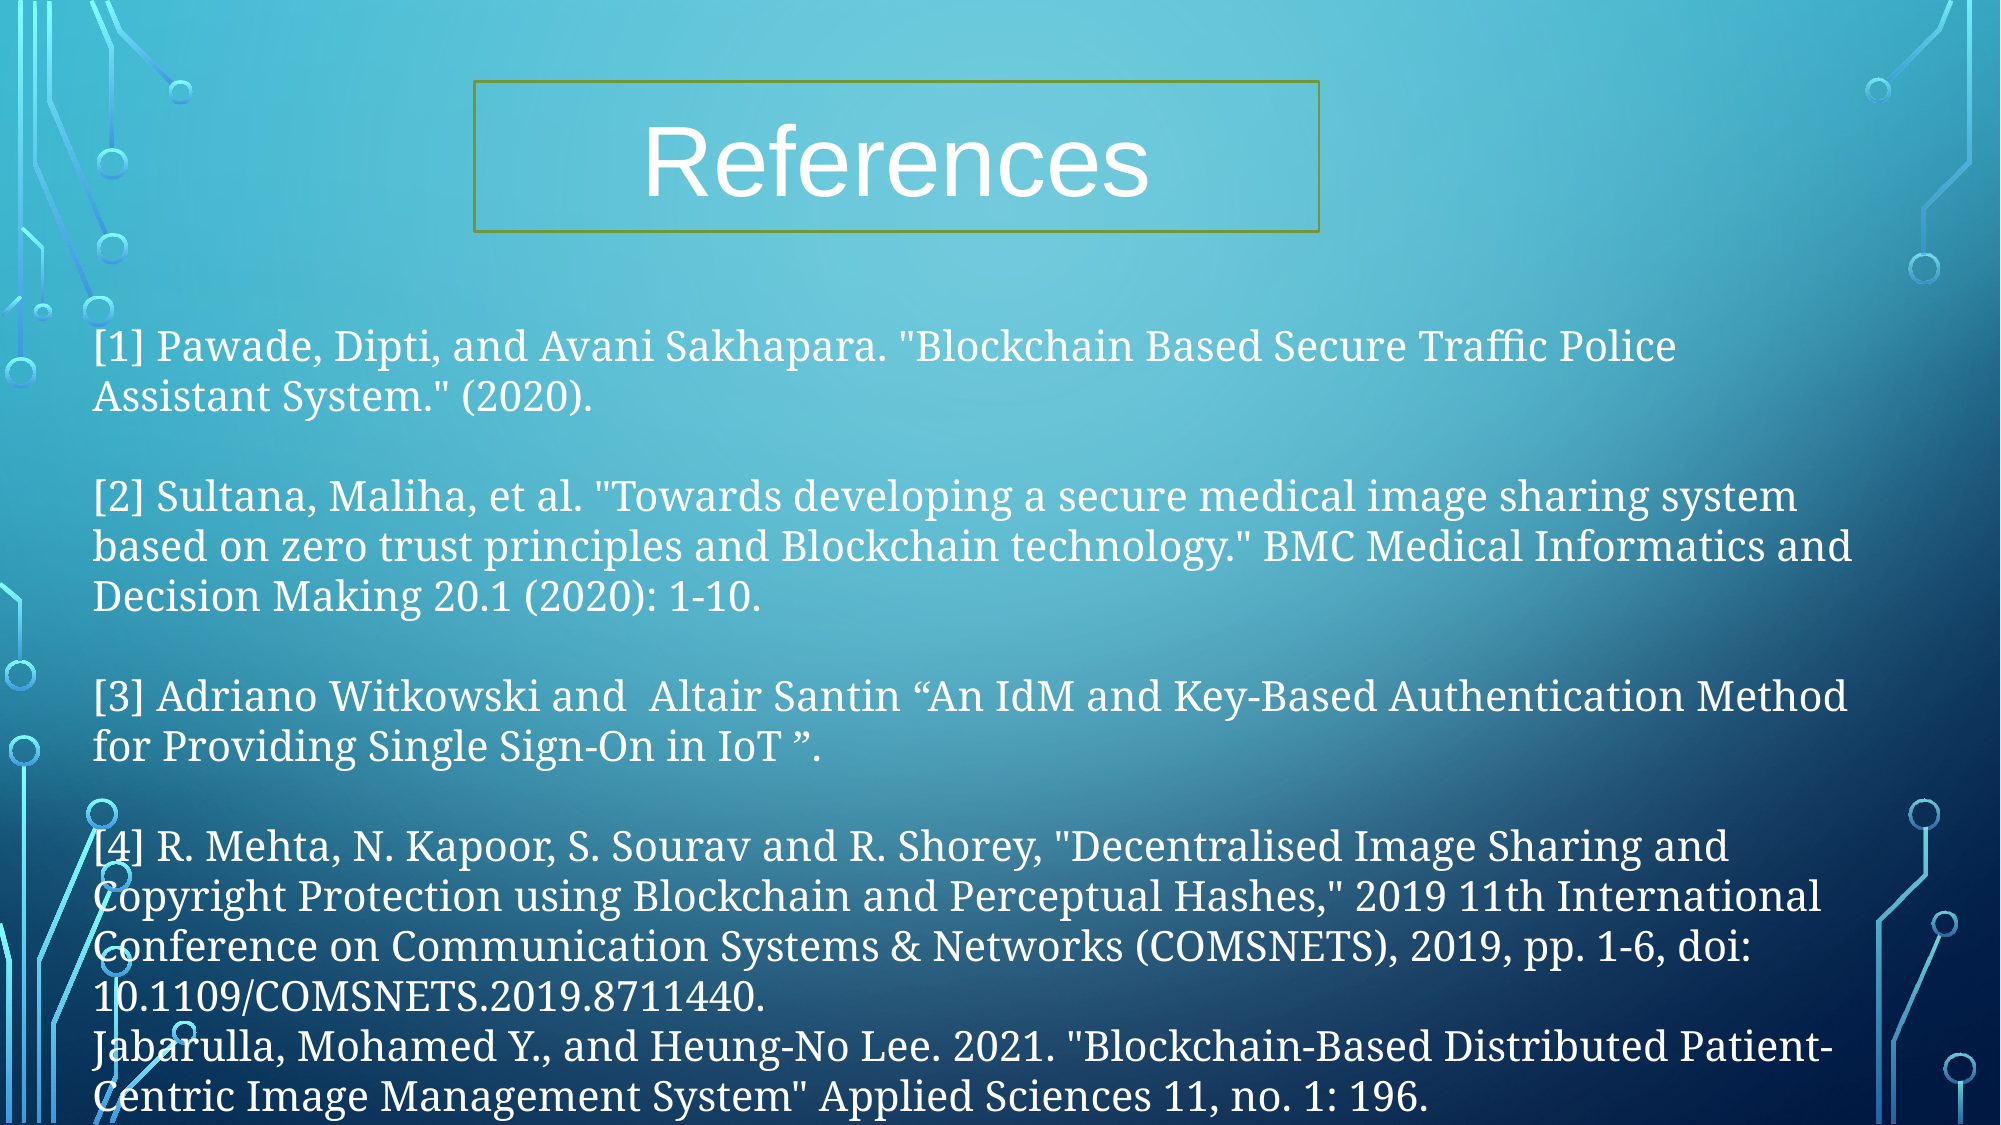

References
[1] Pawade, Dipti, and Avani Sakhapara. "Blockchain Based Secure Traffic Police Assistant System." (2020).
[2] Sultana, Maliha, et al. "Towards developing a secure medical image sharing system based on zero trust principles and Blockchain technology." BMC Medical Informatics and Decision Making 20.1 (2020): 1-10.
[3] Adriano Witkowski and  Altair Santin “An IdM and Key-Based Authentication Method for Providing Single Sign-On in IoT ”.
[4] R. Mehta, N. Kapoor, S. Sourav and R. Shorey, "Decentralised Image Sharing and Copyright Protection using Blockchain and Perceptual Hashes," 2019 11th International Conference on Communication Systems & Networks (COMSNETS), 2019, pp. 1-6, doi: 10.1109/COMSNETS.2019.8711440.Jabarulla, Mohamed Y., and Heung-No Lee. 2021. "Blockchain-Based Distributed Patient-Centric Image Management System" Applied Sciences 11, no. 1: 196. https://doi.org/10.3390/app11010196